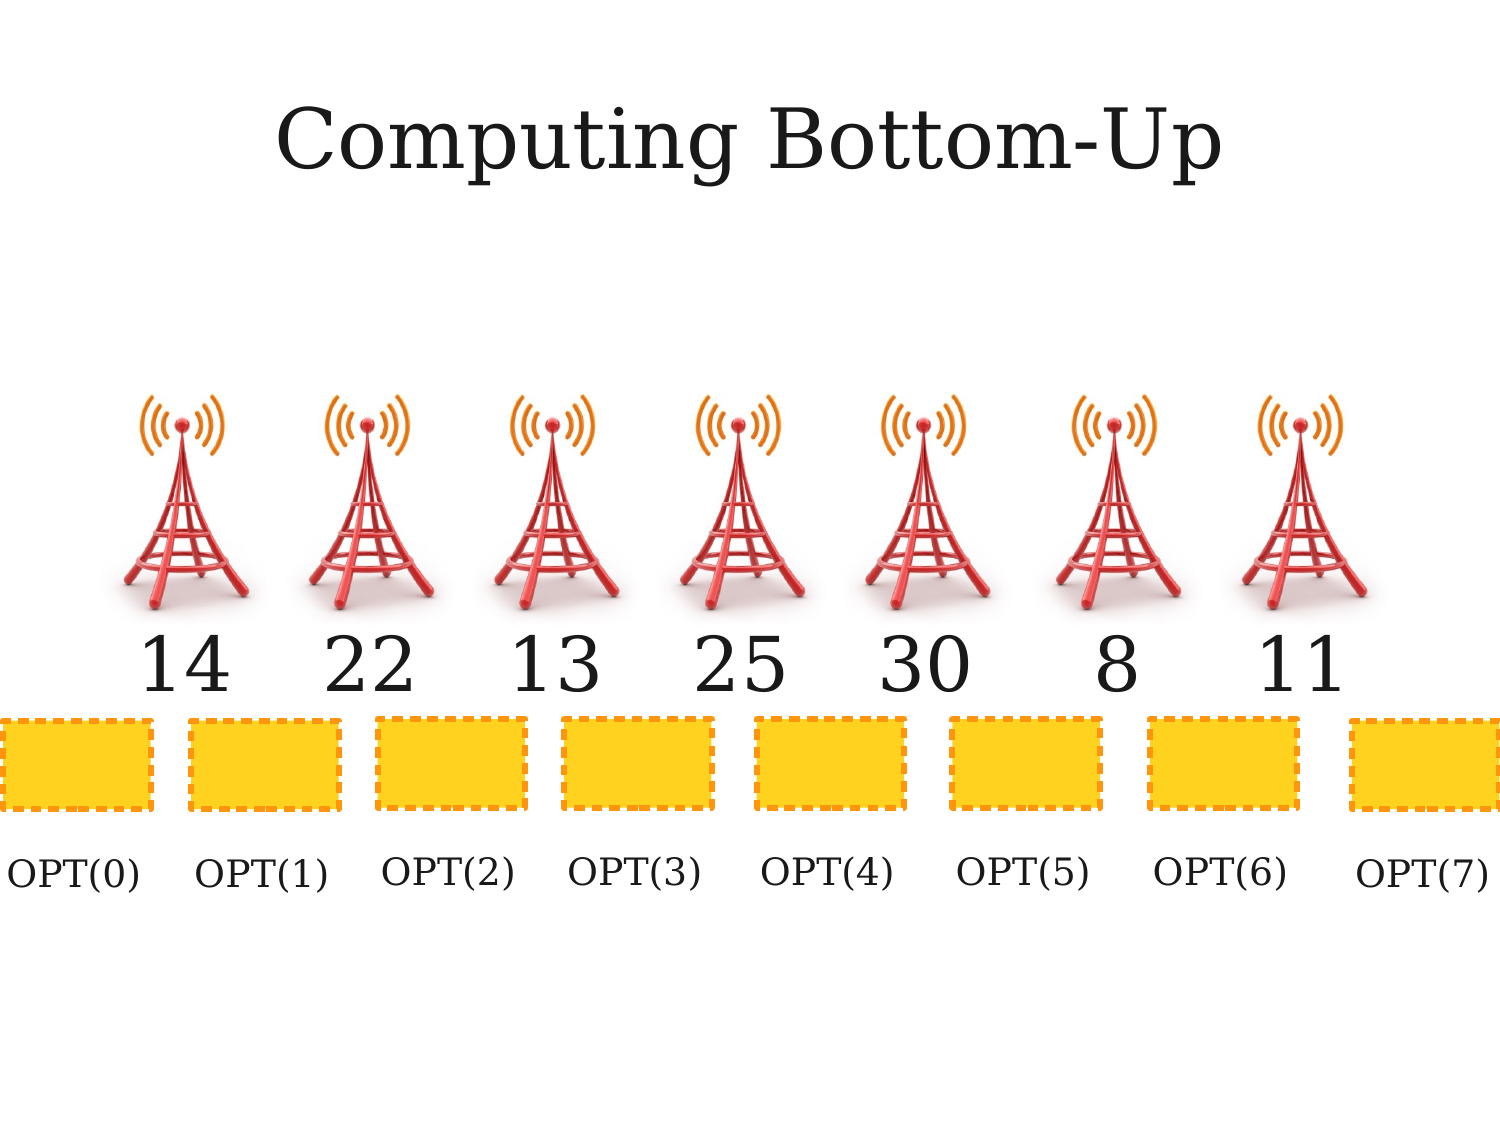

# Computing Bottom-Up

14	22	13	25	30	8	11

OPT(2)
OPT(3)
OPT(4)
OPT(5)
OPT(6)
OPT(0)
OPT(1)
OPT(7)